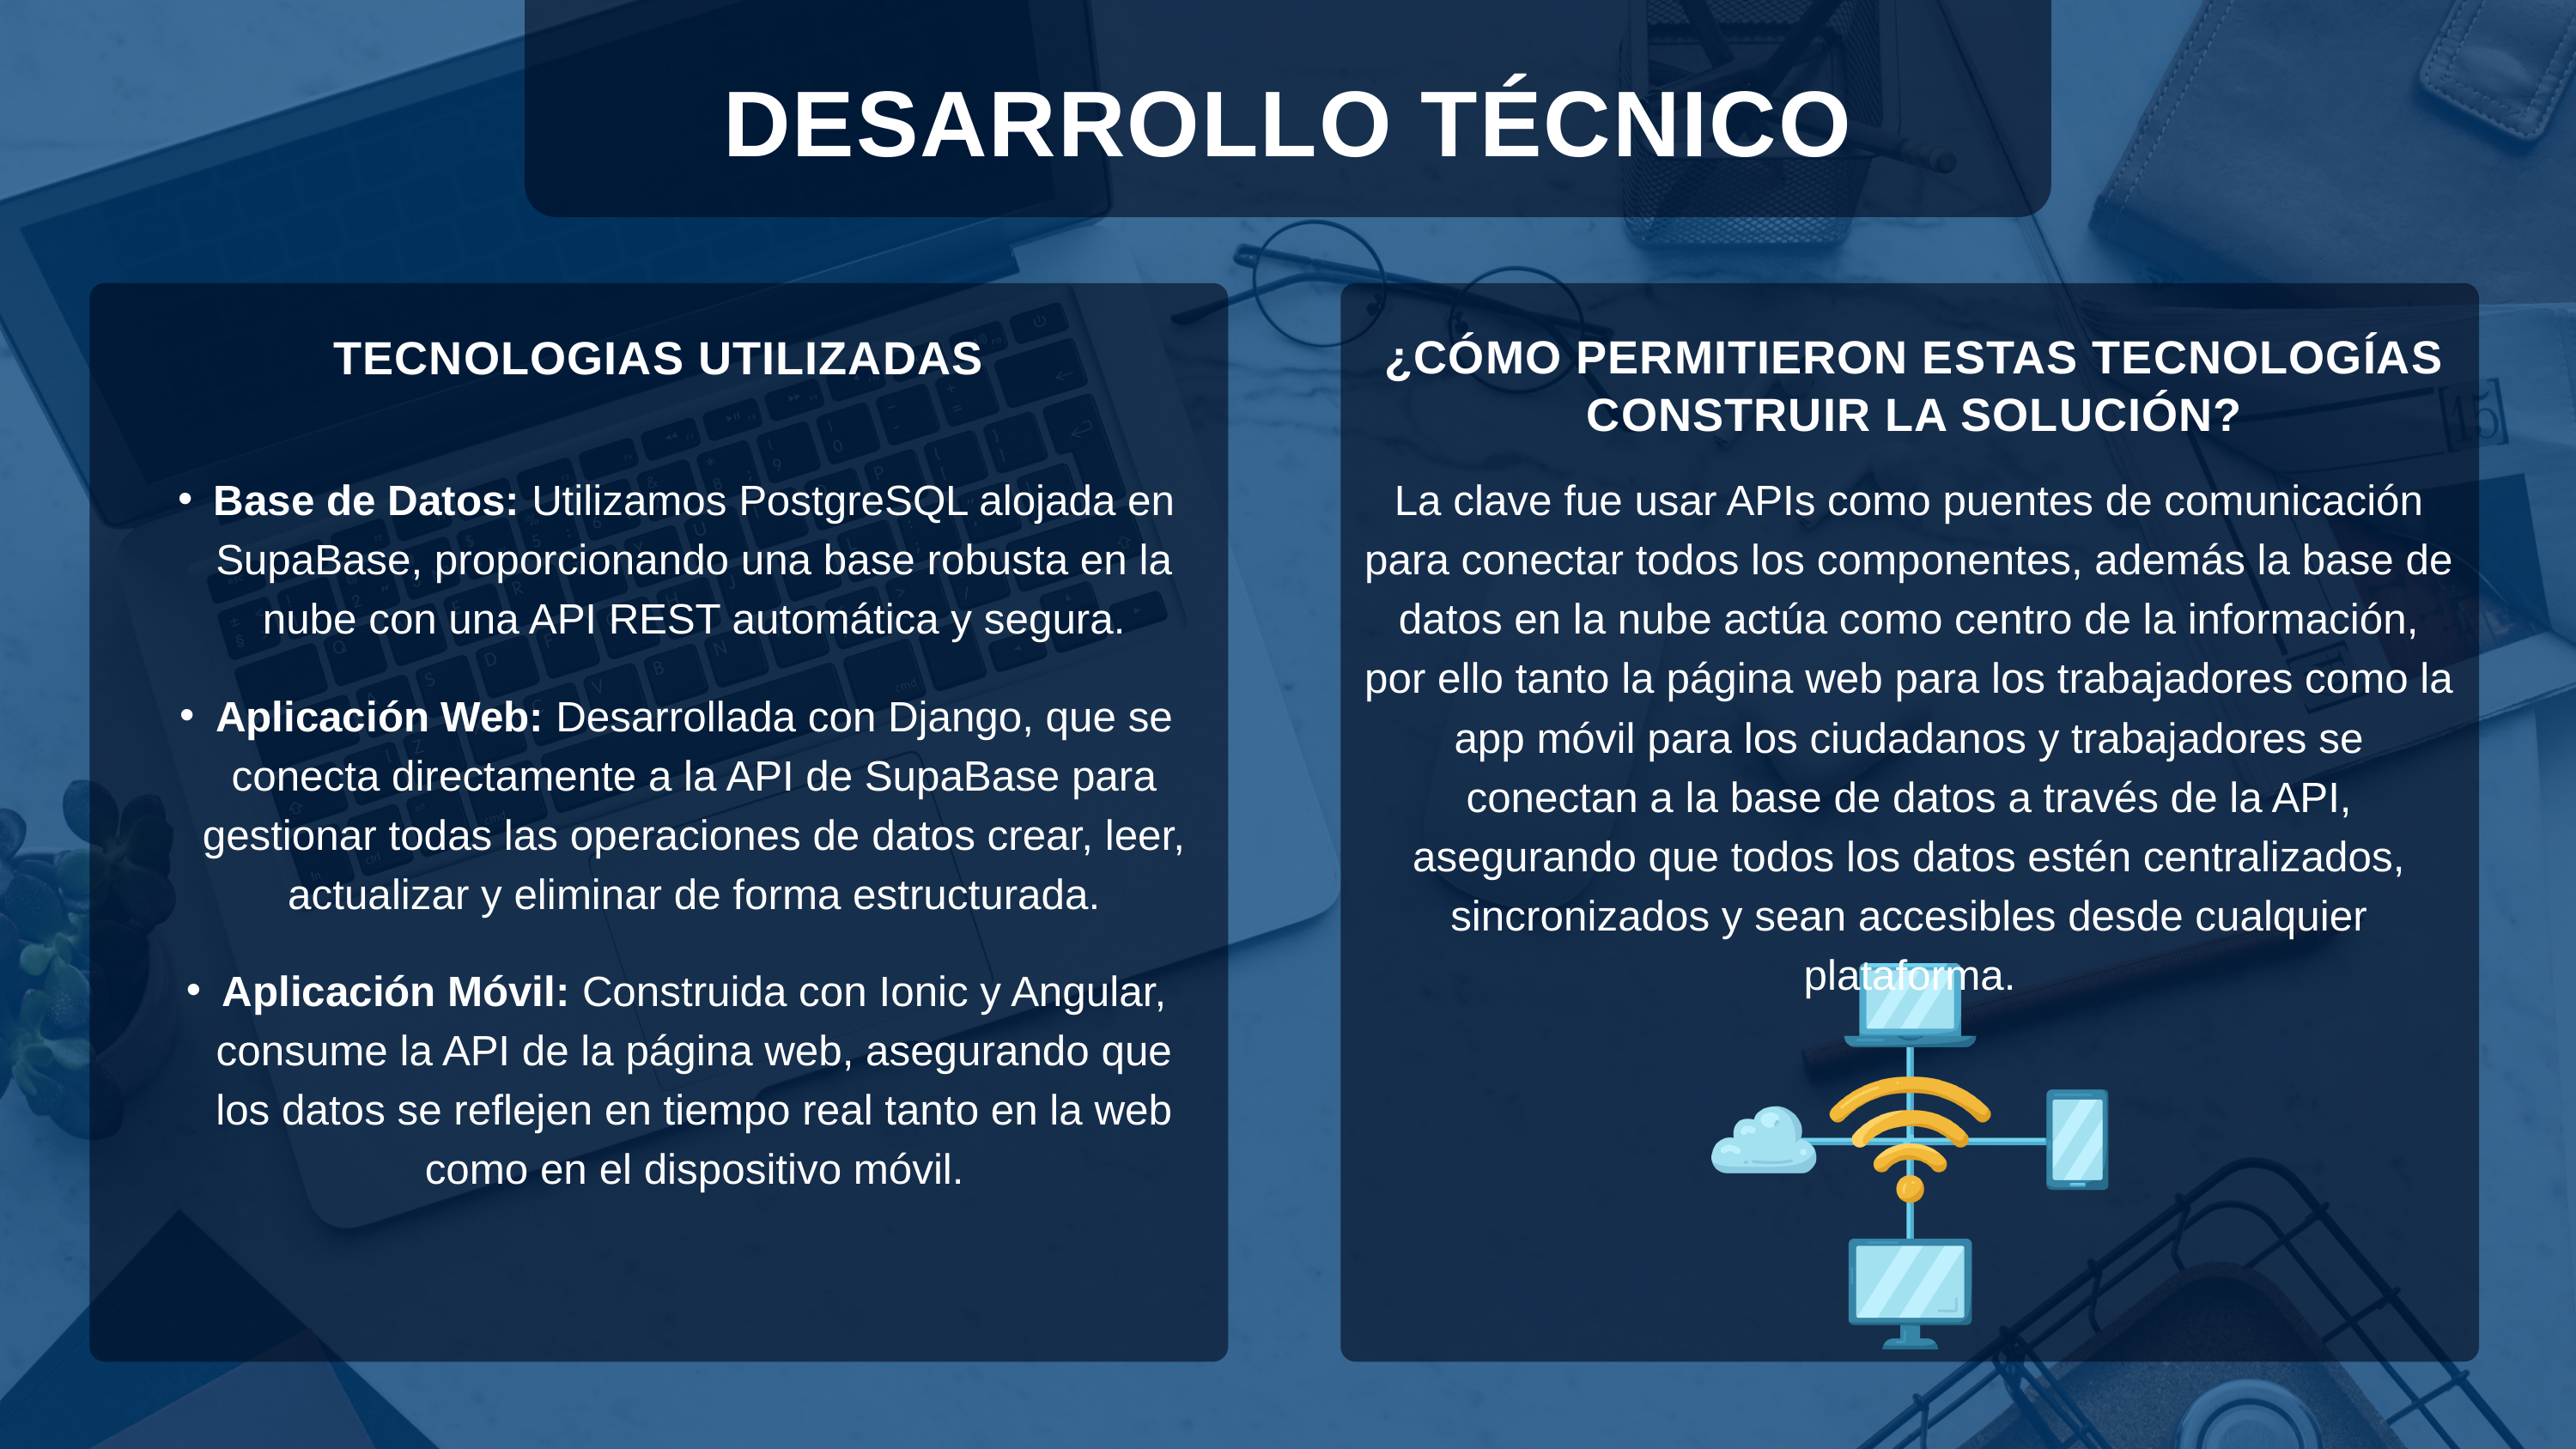

DESARROLLO TÉCNICO

¿CÓMO PERMITIERON ESTAS TECNOLOGÍAS CONSTRUIR LA SOLUCIÓN?
TECNOLOGIAS UTILIZADAS
Base de Datos: Utilizamos PostgreSQL alojada en SupaBase, proporcionando una base robusta en la nube con una API REST automática y segura.
La clave fue usar APIs como puentes de comunicación para conectar todos los componentes, además la base de datos en la nube actúa como centro de la información, por ello tanto la página web para los trabajadores como la app móvil para los ciudadanos y trabajadores se conectan a la base de datos a través de la API, asegurando que todos los datos estén centralizados, sincronizados y sean accesibles desde cualquier plataforma.
Aplicación Web: Desarrollada con Django, que se conecta directamente a la API de SupaBase para gestionar todas las operaciones de datos crear, leer, actualizar y eliminar de forma estructurada.
Aplicación Móvil: Construida con Ionic y Angular, consume la API de la página web, asegurando que los datos se reflejen en tiempo real tanto en la web como en el dispositivo móvil.